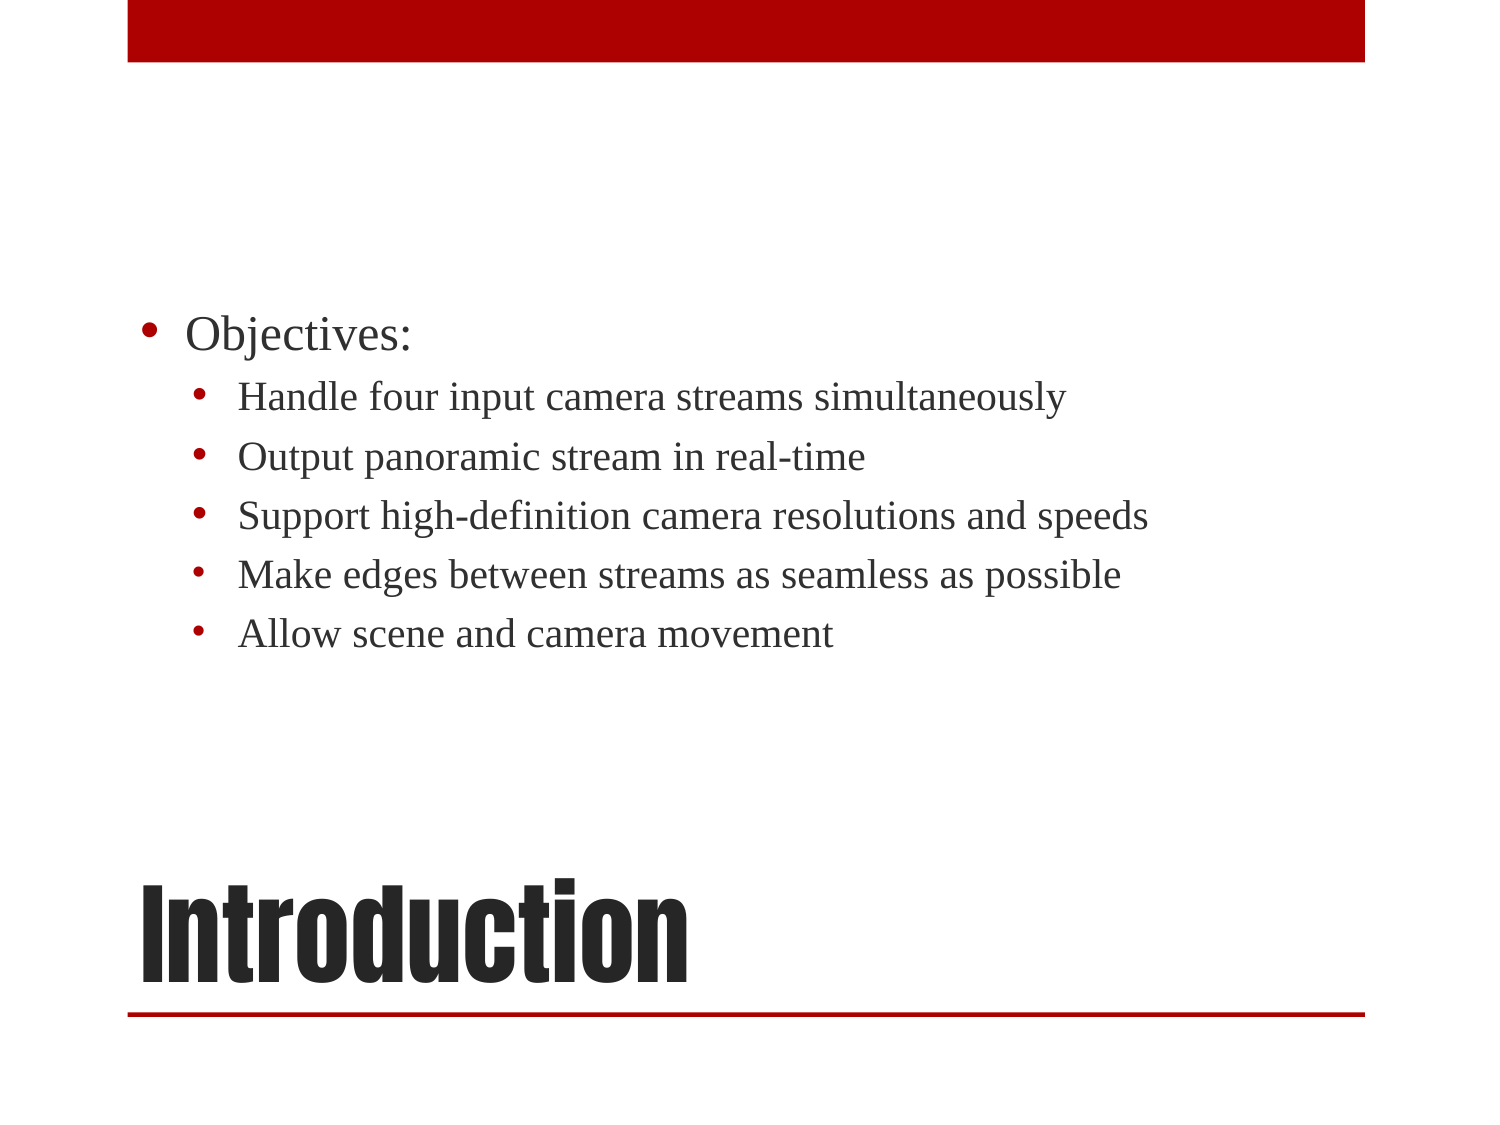

Objectives:
Handle four input camera streams simultaneously
Output panoramic stream in real-time
Support high-definition camera resolutions and speeds
Make edges between streams as seamless as possible
Allow scene and camera movement
# Introduction